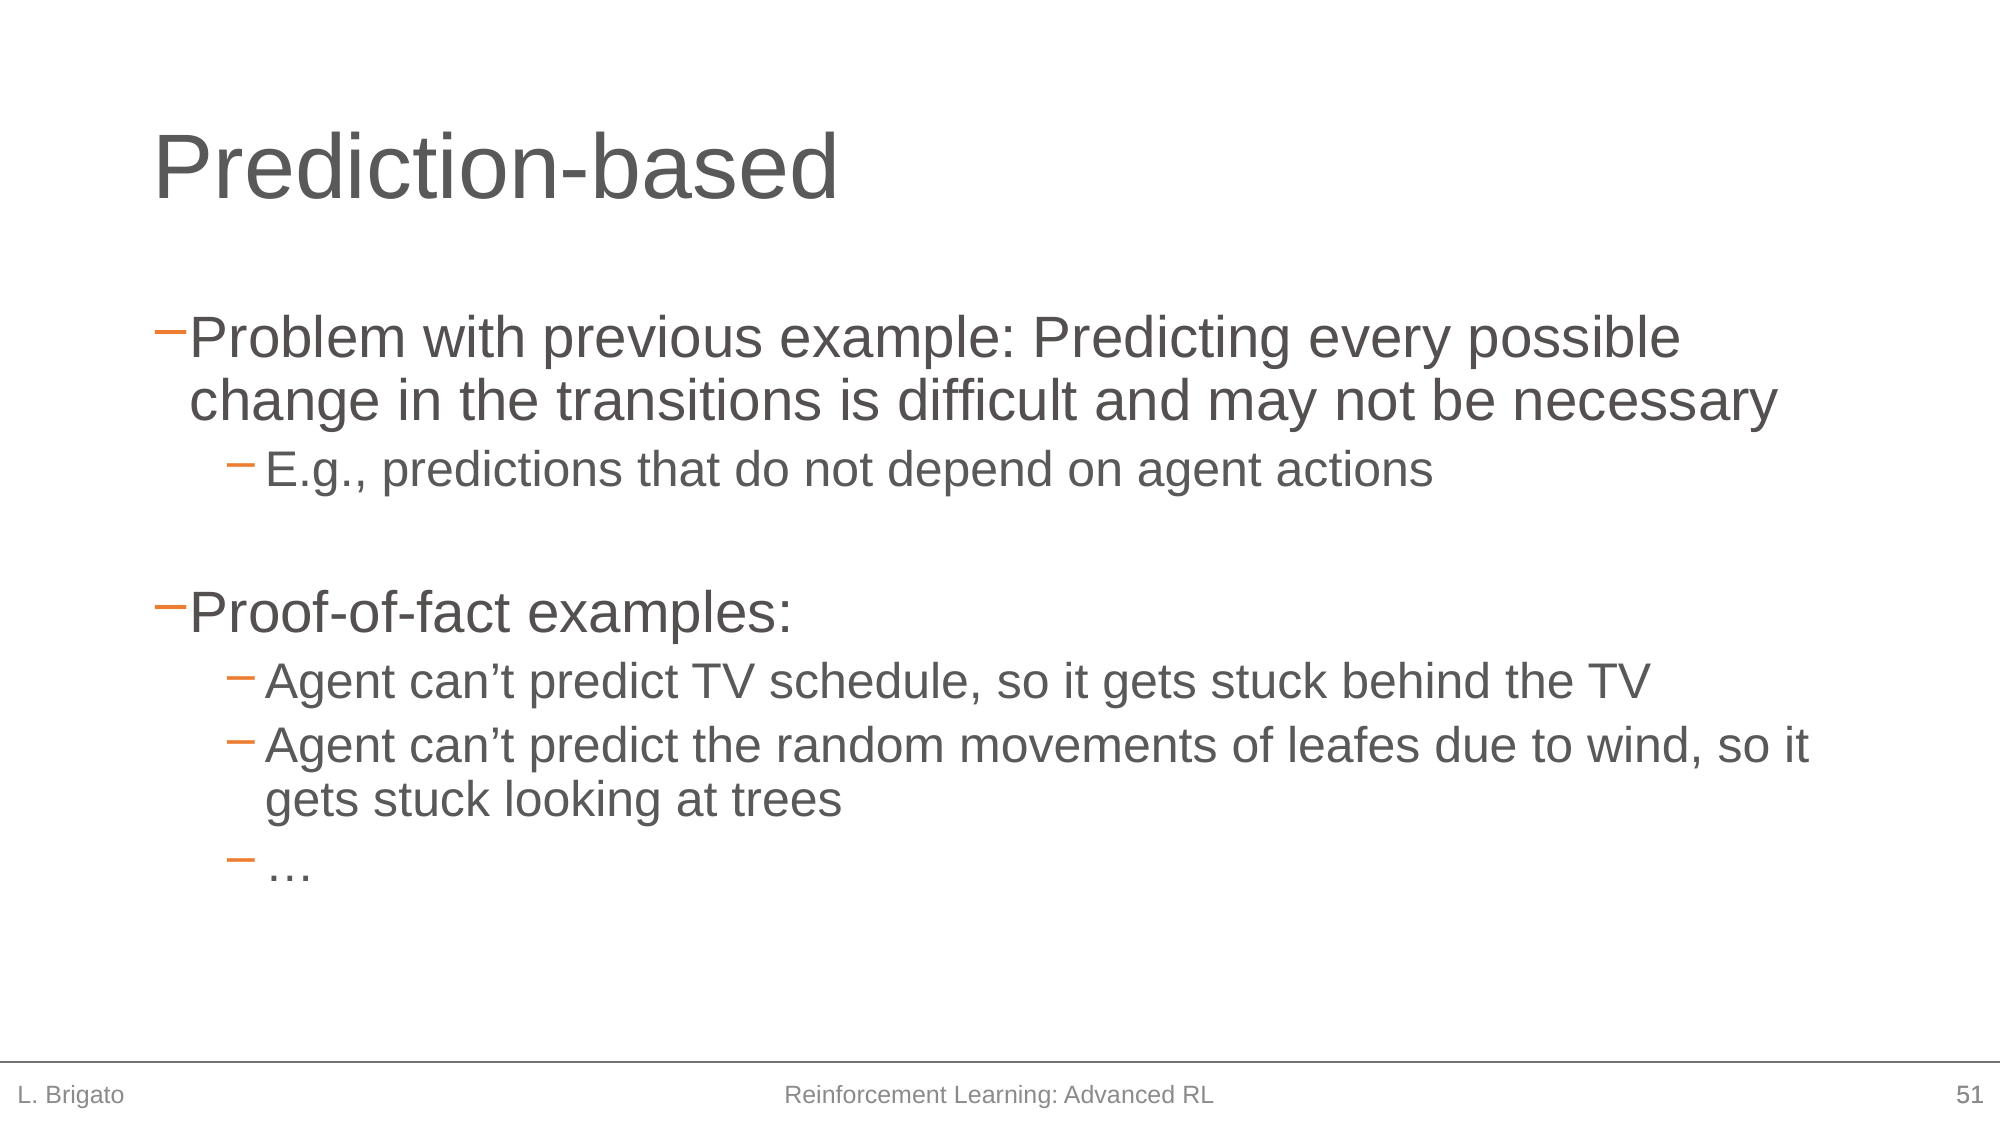

# Prediction-based
Problem with previous example: Predicting every possible change in the transitions is difficult and may not be necessary
E.g., predictions that do not depend on agent actions

Proof-of-fact examples:
Agent can’t predict TV schedule, so it gets stuck behind the TV
Agent can’t predict the random movements of leafes due to wind, so it gets stuck looking at trees
…

L. Brigato
Reinforcement Learning: Advanced RL
51
51
UBERN: L. Brigato